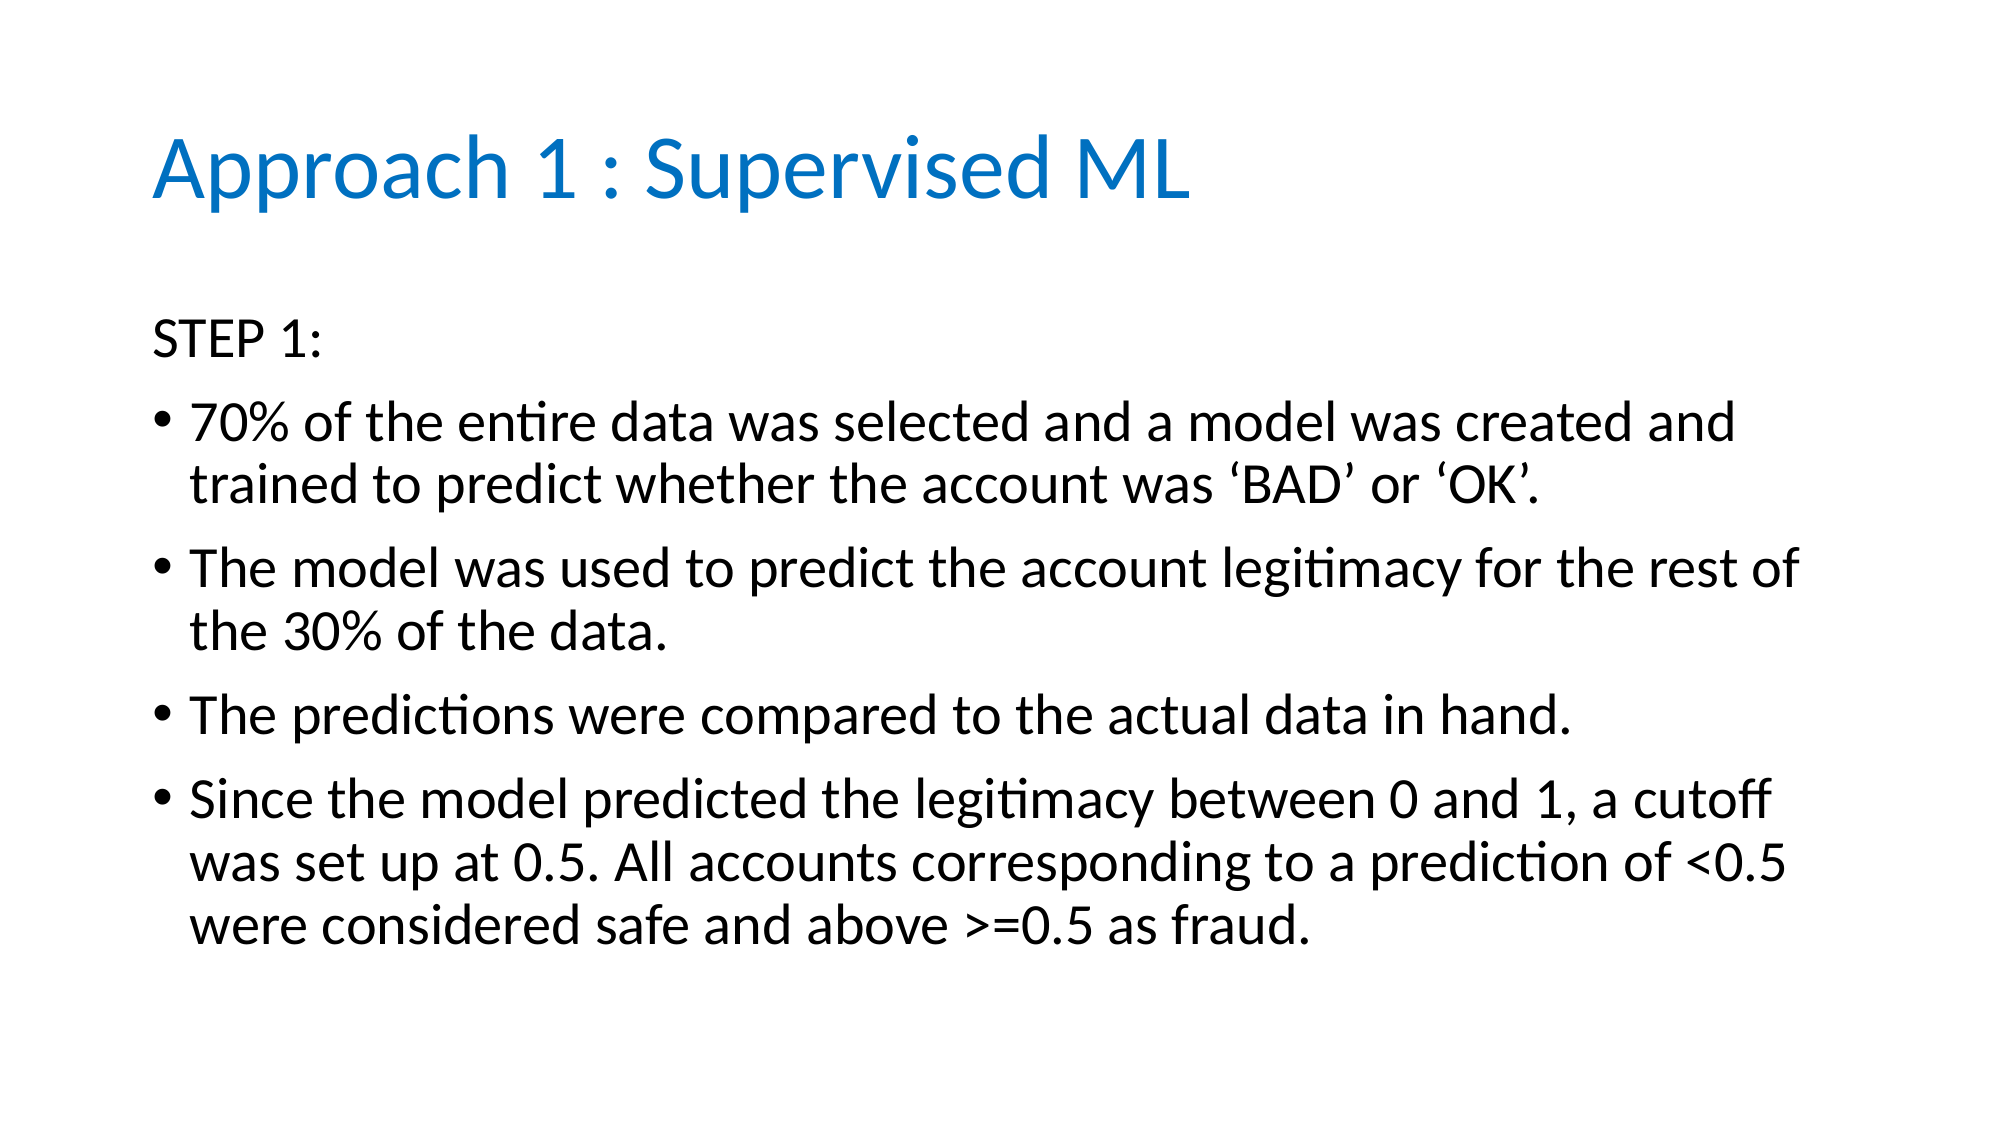

# Approach 1 : Supervised ML
STEP 1:
70% of the entire data was selected and a model was created and trained to predict whether the account was ‘BAD’ or ‘OK’.
The model was used to predict the account legitimacy for the rest of the 30% of the data.
The predictions were compared to the actual data in hand.
Since the model predicted the legitimacy between 0 and 1, a cutoff was set up at 0.5. All accounts corresponding to a prediction of <0.5 were considered safe and above >=0.5 as fraud.